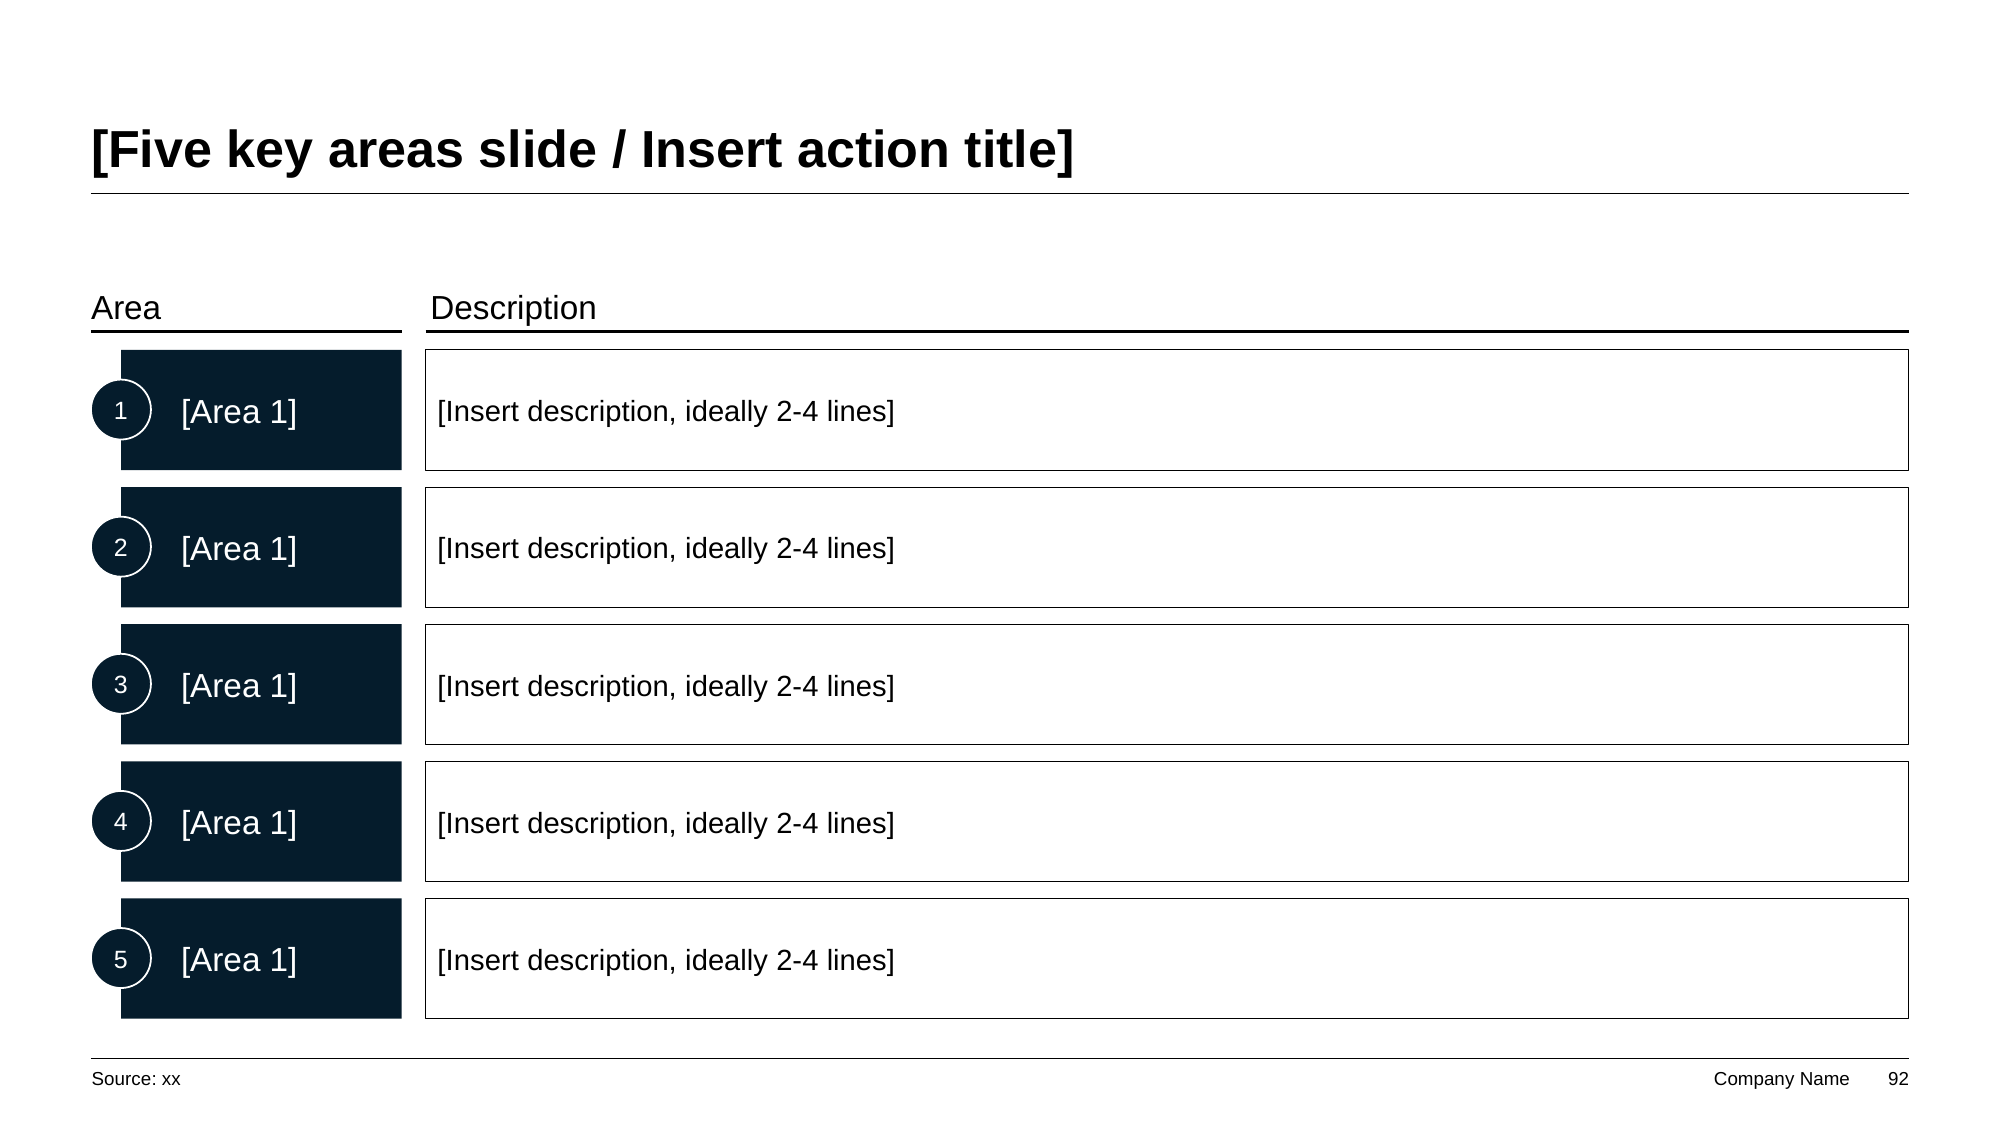

# [Five key areas slide / Insert action title]

Area
Description
[Area 1]
[Insert description, ideally 2-4 lines]
1
[Insert description, ideally 2-4 lines]
[Area 1]
2
[Insert description, ideally 2-4 lines]
[Area 1]
3
[Insert description, ideally 2-4 lines]
[Area 1]
4
[Area 1]
[Insert description, ideally 2-4 lines]
5
Source: xx